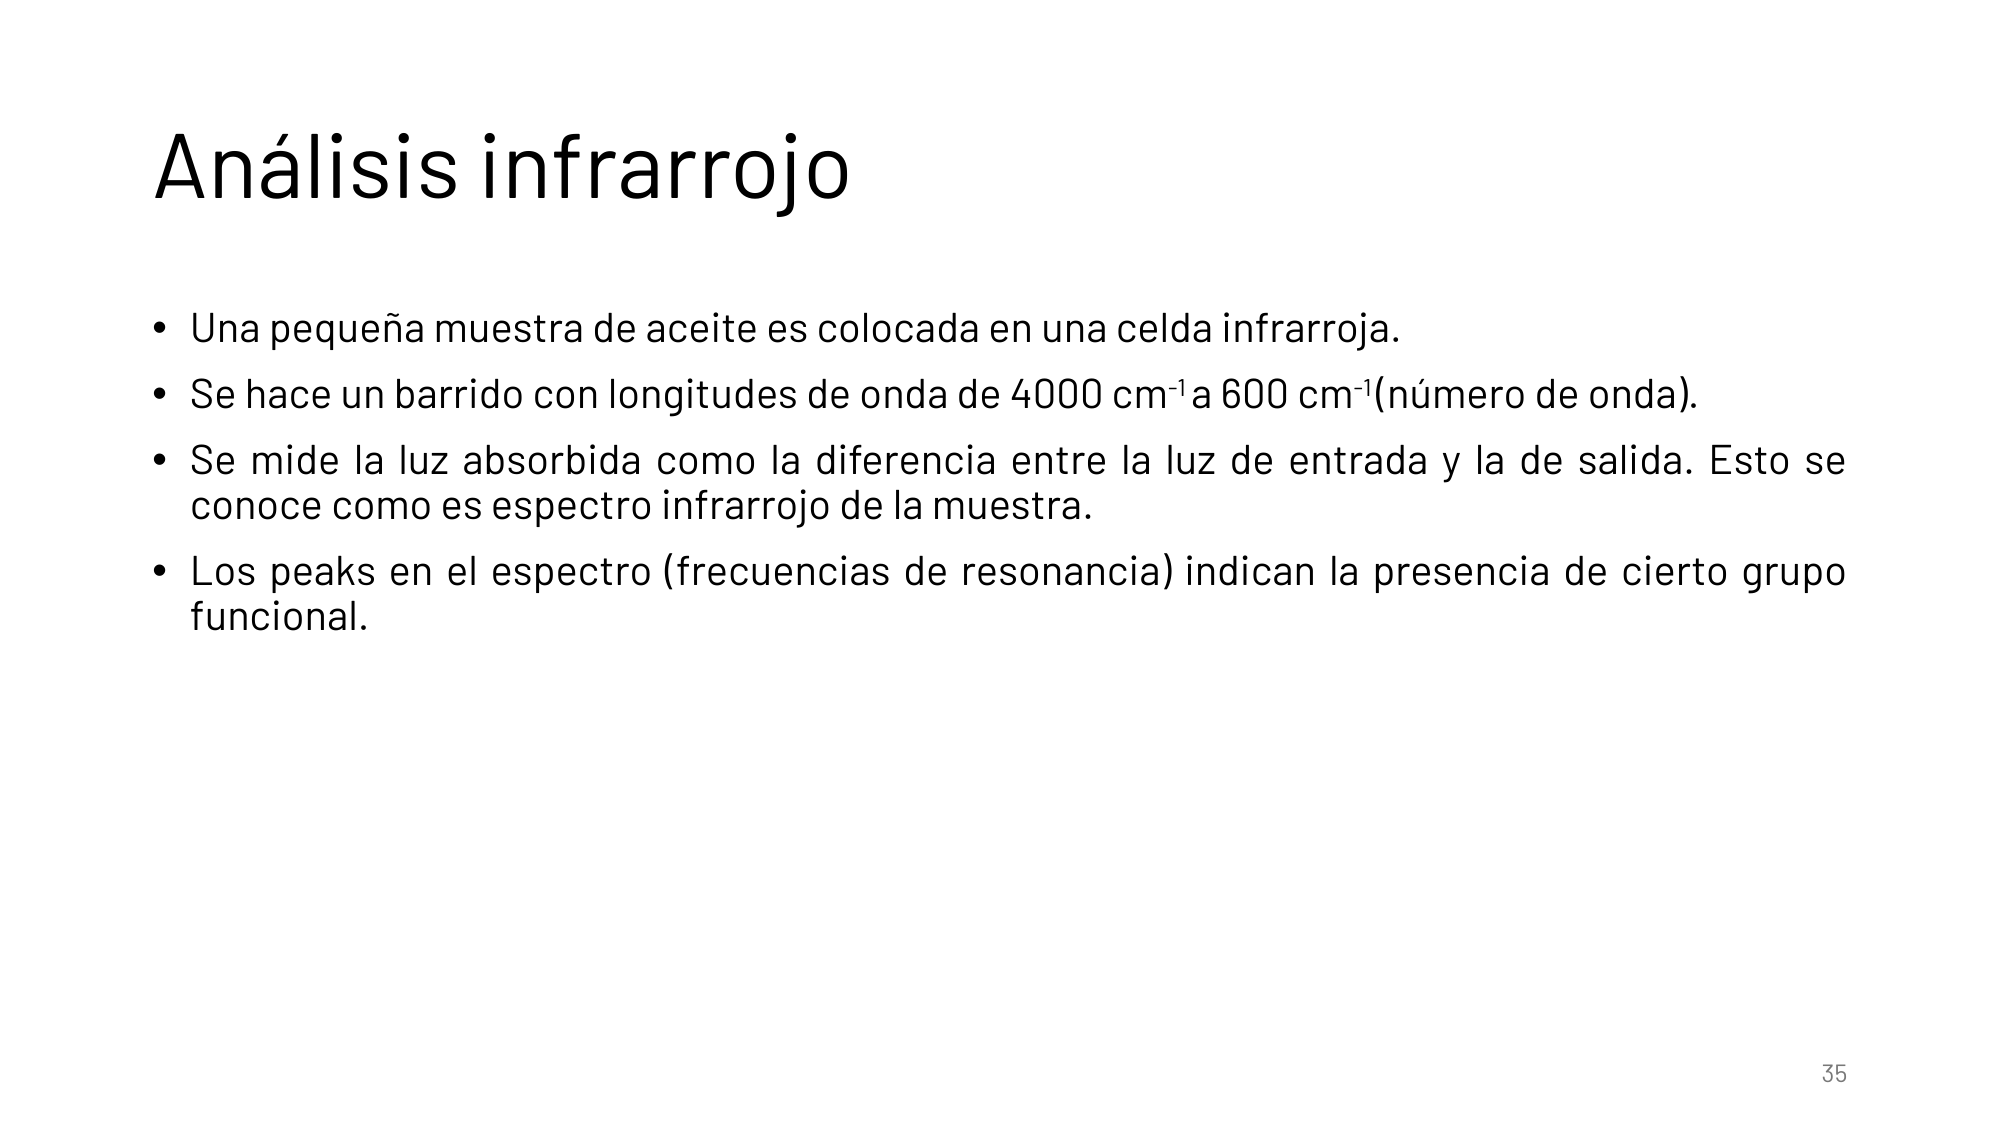

# Análisis infrarrojo
Una pequeña muestra de aceite es colocada en una celda infrarroja.
Se hace un barrido con longitudes de onda de 4000 cm-1 a 600 cm-1 (número de onda).
Se mide la luz absorbida como la diferencia entre la luz de entrada y la de salida. Esto se conoce como es espectro infrarrojo de la muestra.
Los peaks en el espectro (frecuencias de resonancia) indican la presencia de cierto grupo funcional.

35